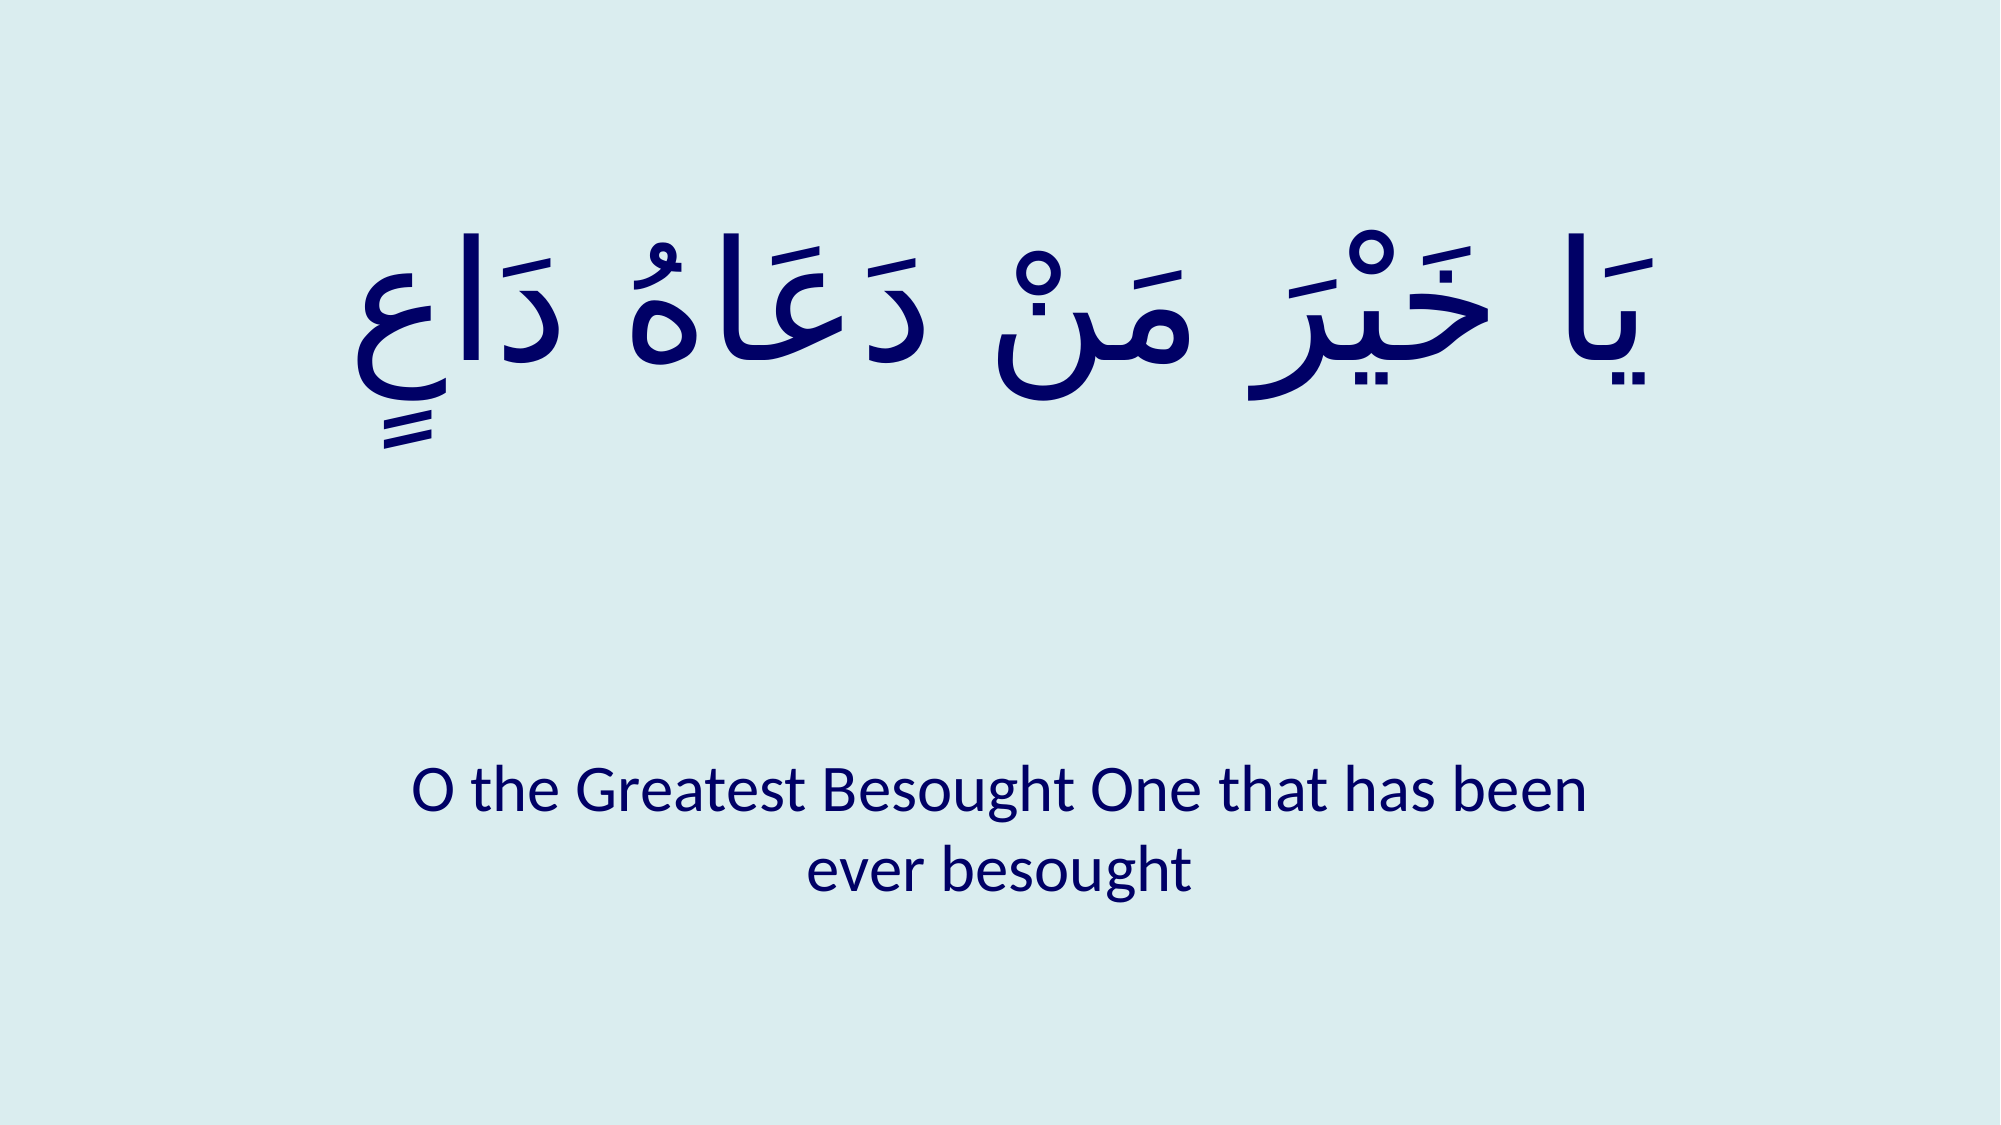

# يَا خَيْرَ مَنْ دَعَاهُ دَاعٍ
O the Greatest Besought One that has been ever besought